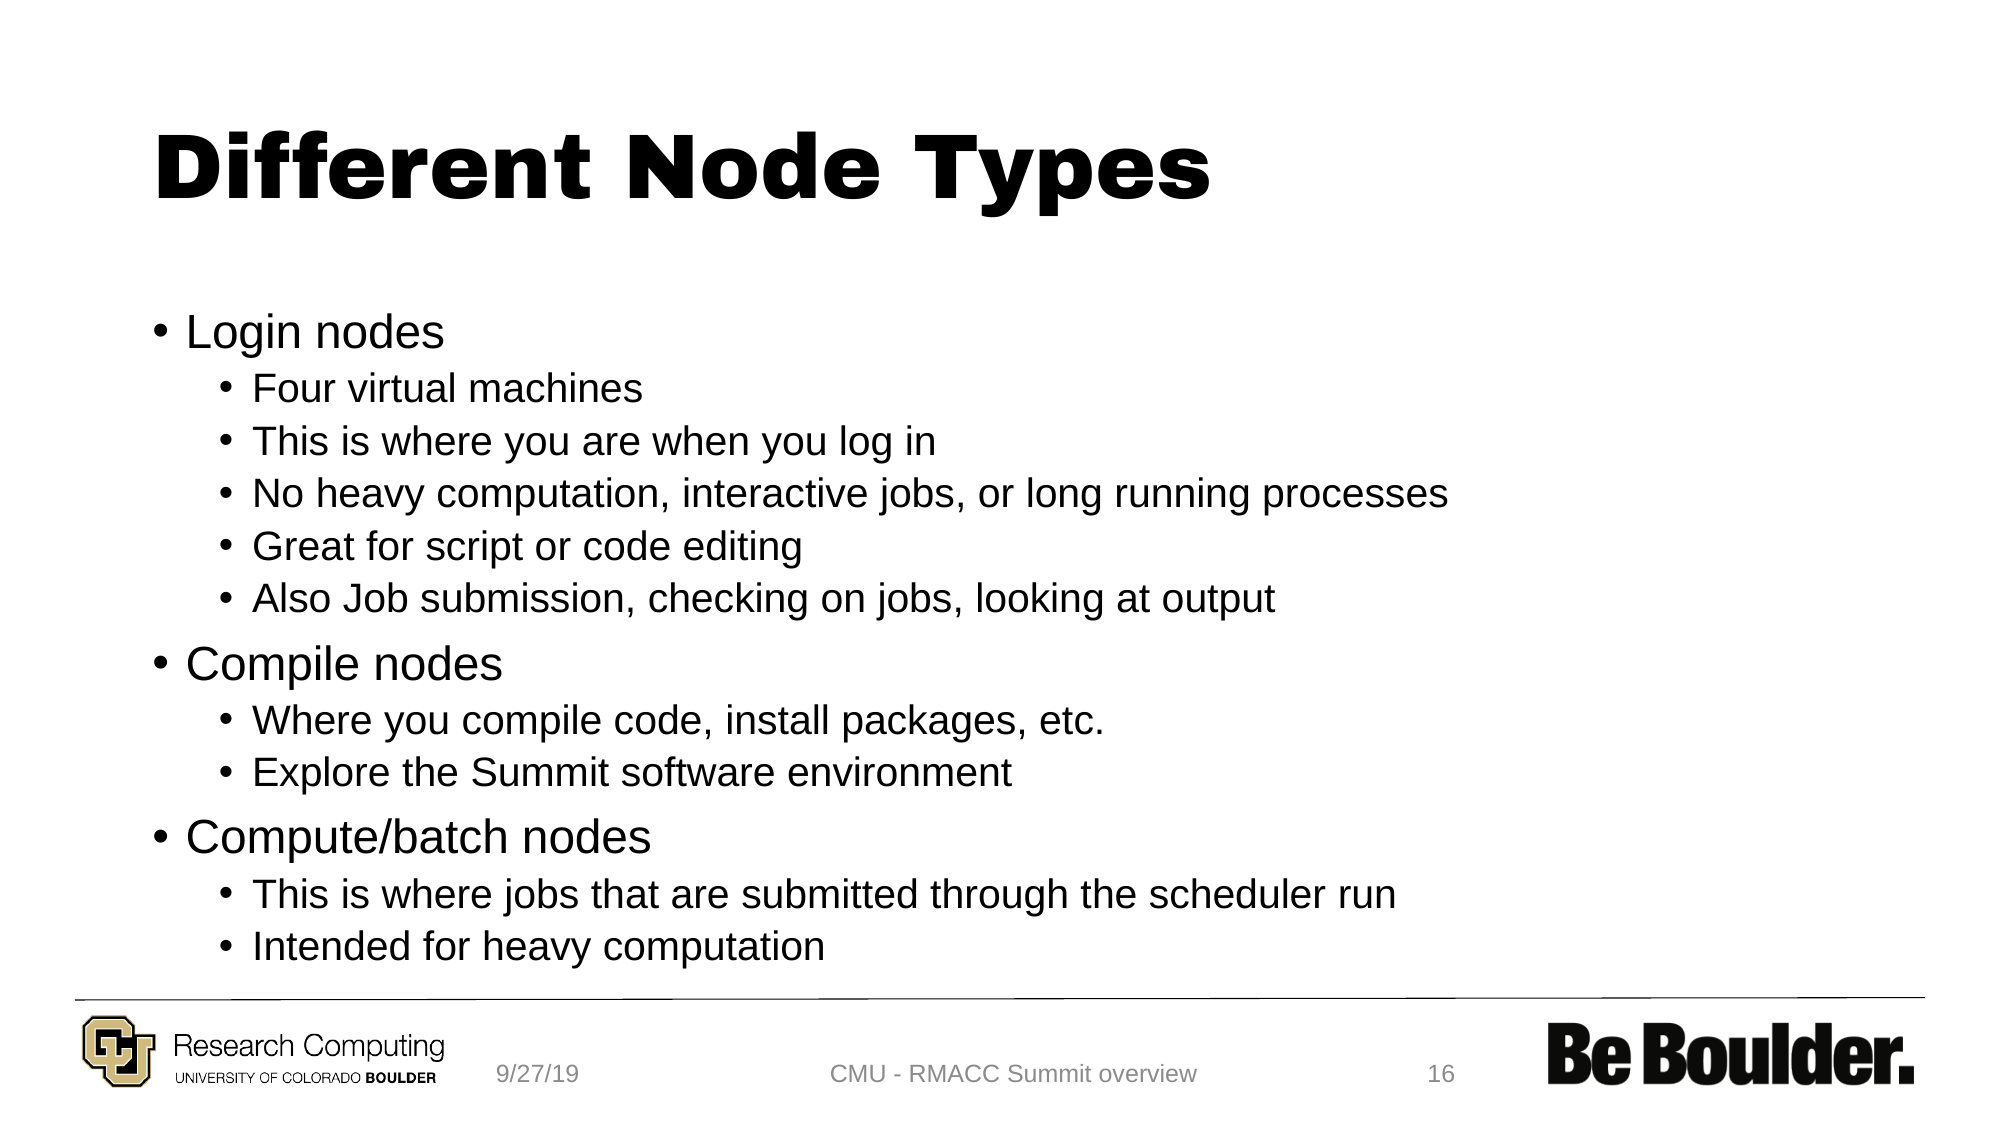

# Different Node Types
Login nodes
Four virtual machines
This is where you are when you log in
No heavy computation, interactive jobs, or long running processes
Great for script or code editing
Also Job submission, checking on jobs, looking at output
Compile nodes
Where you compile code, install packages, etc.
Explore the Summit software environment
Compute/batch nodes
This is where jobs that are submitted through the scheduler run
Intended for heavy computation
9/27/19
CMU - RMACC Summit overview
16